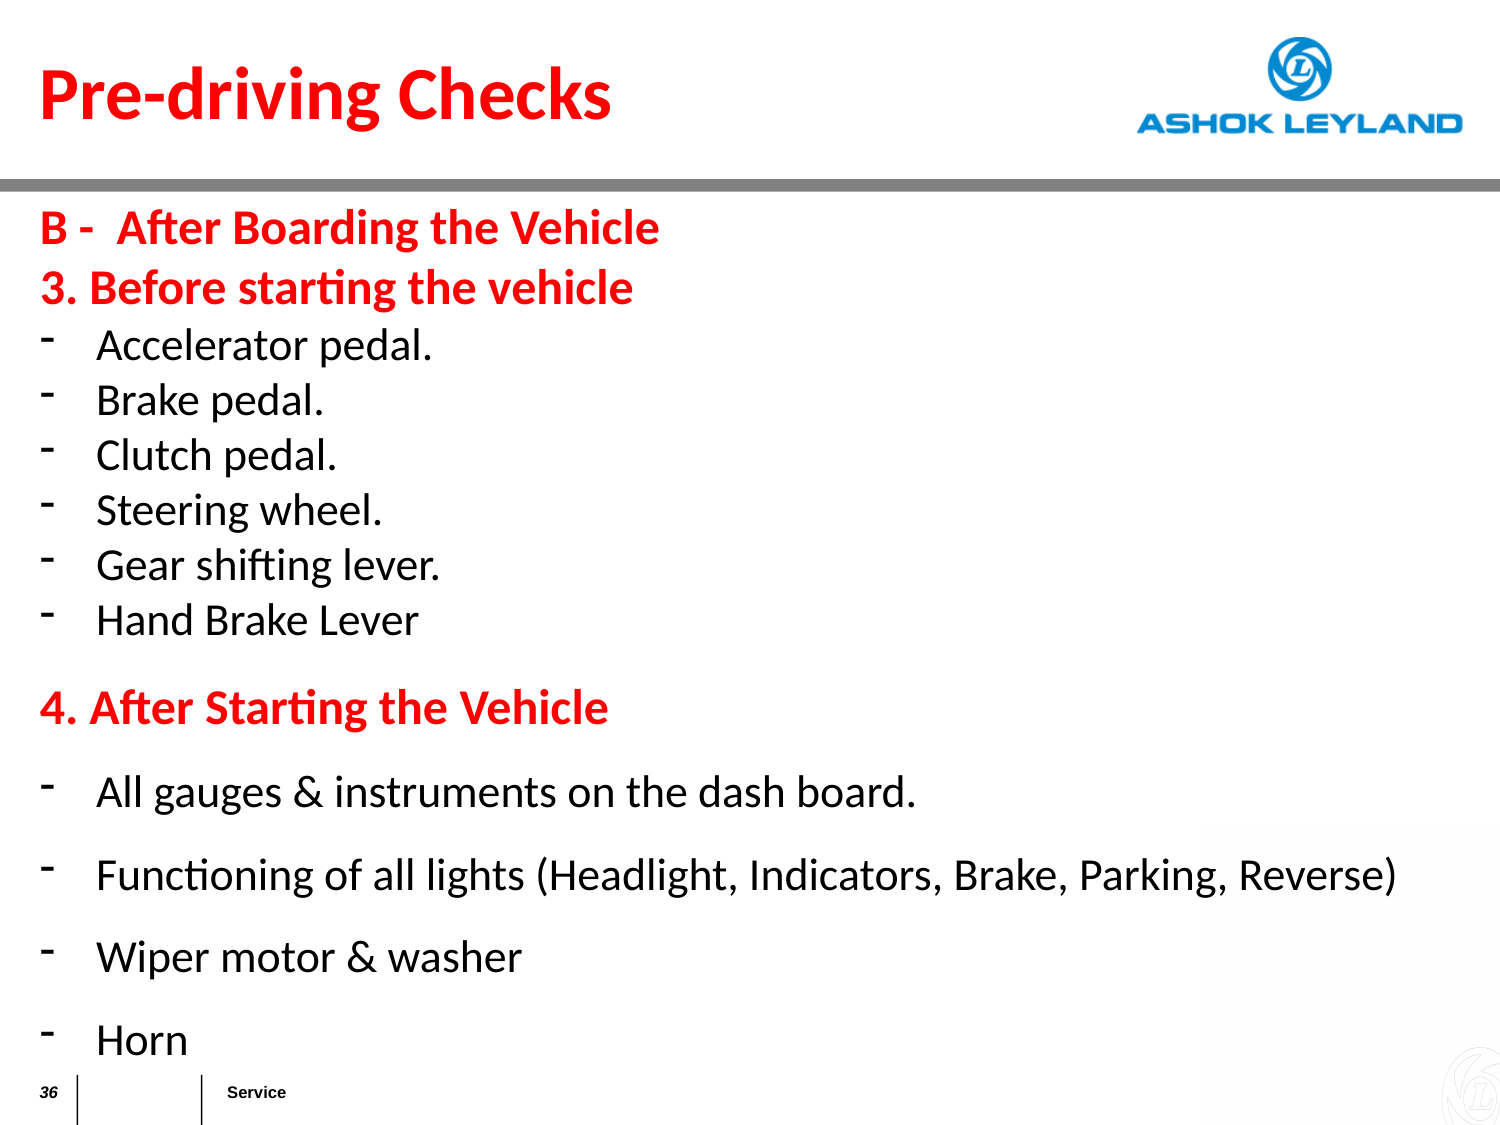

Pre-driving Checks
B -  After Boarding the Vehicle
3. Before starting the vehicle
Accelerator pedal.
Brake pedal.
Clutch pedal.
Steering wheel.
Gear shifting lever.
Hand Brake Lever
4. After Starting the Vehicle
All gauges & instruments on the dash board.
Functioning of all lights (Headlight, Indicators, Brake, Parking, Reverse)
Wiper motor & washer
Horn